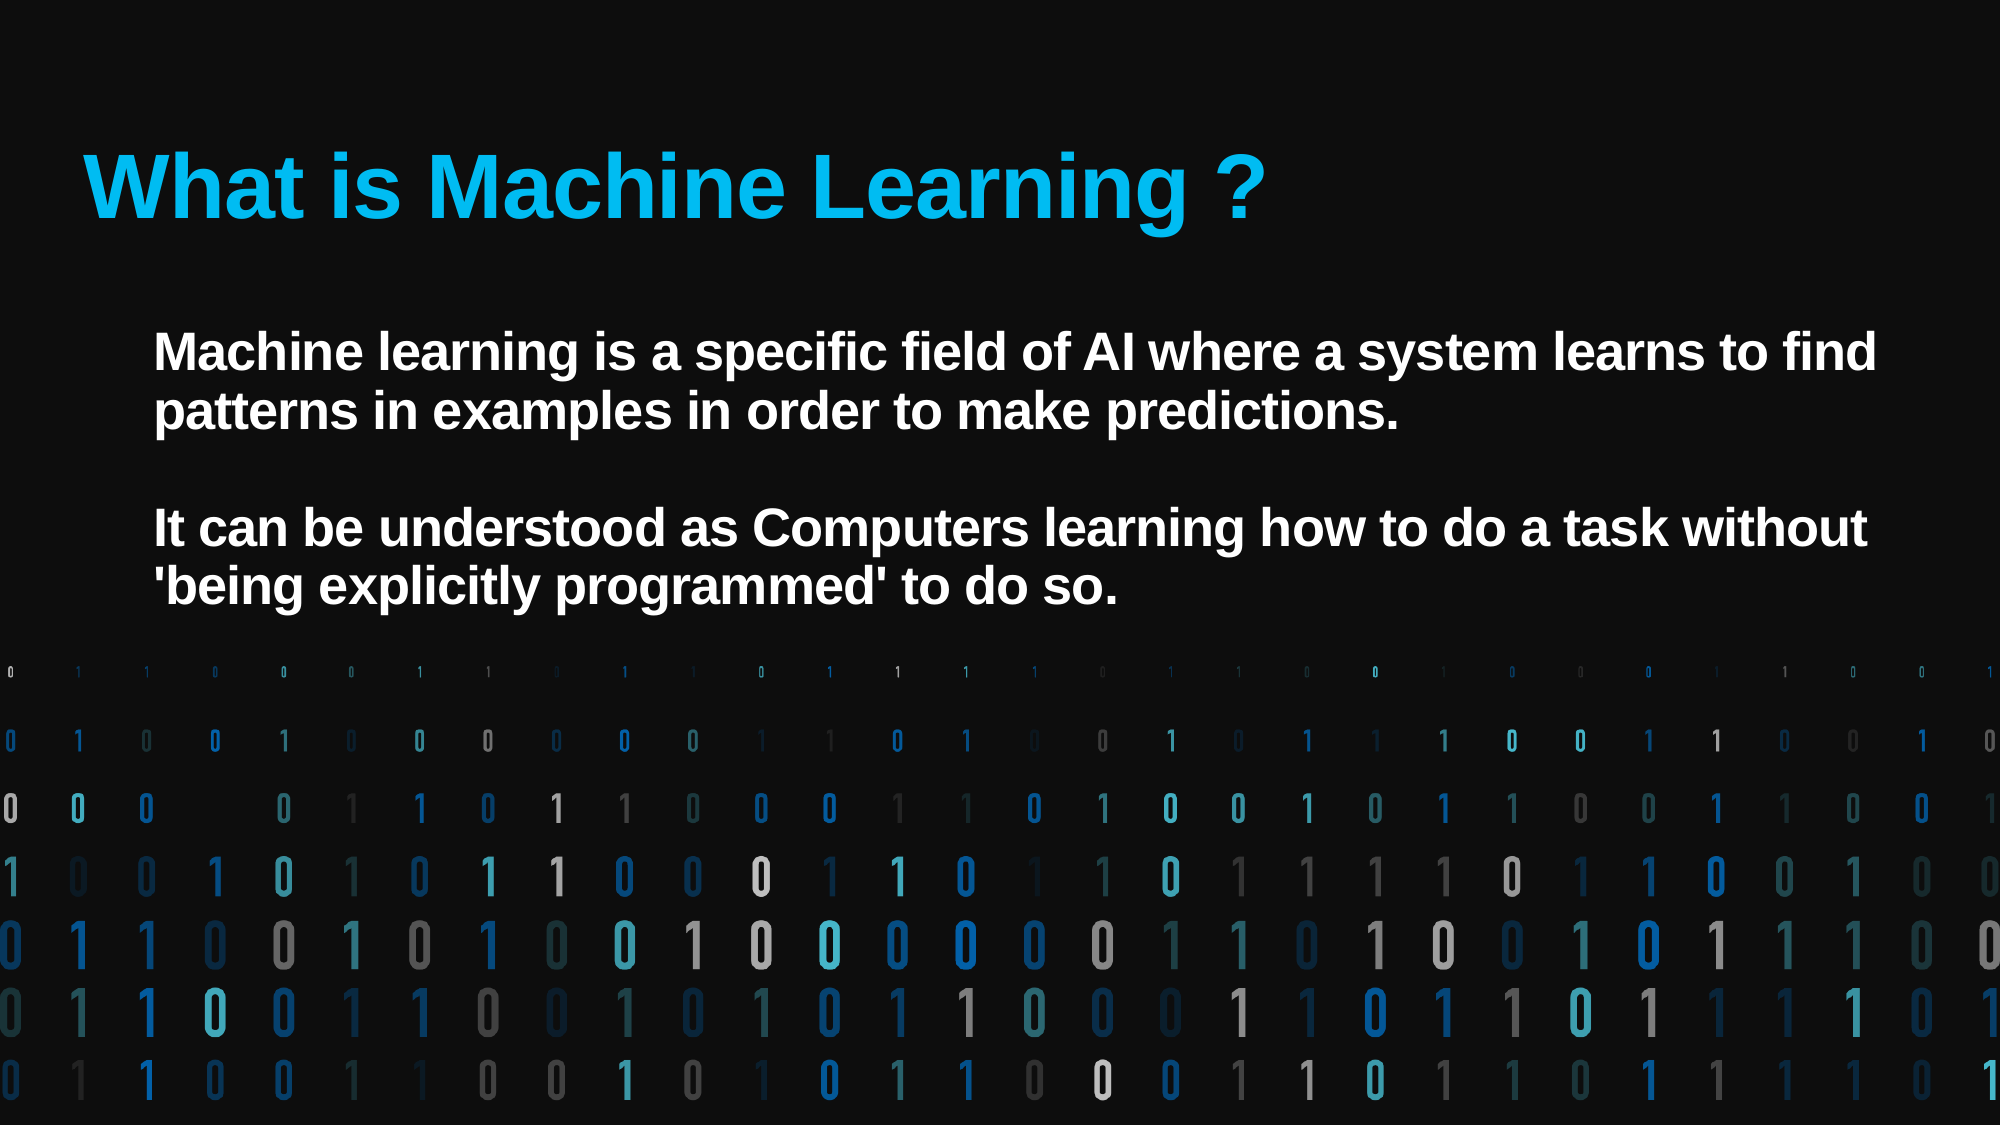

# What is Machine Learning ?
Machine learning is a specific field of AI where a system learns to find patterns in examples in order to make predictions.

It can be understood as Computers learning how to do a task without
'being explicitly programmed' to do so.